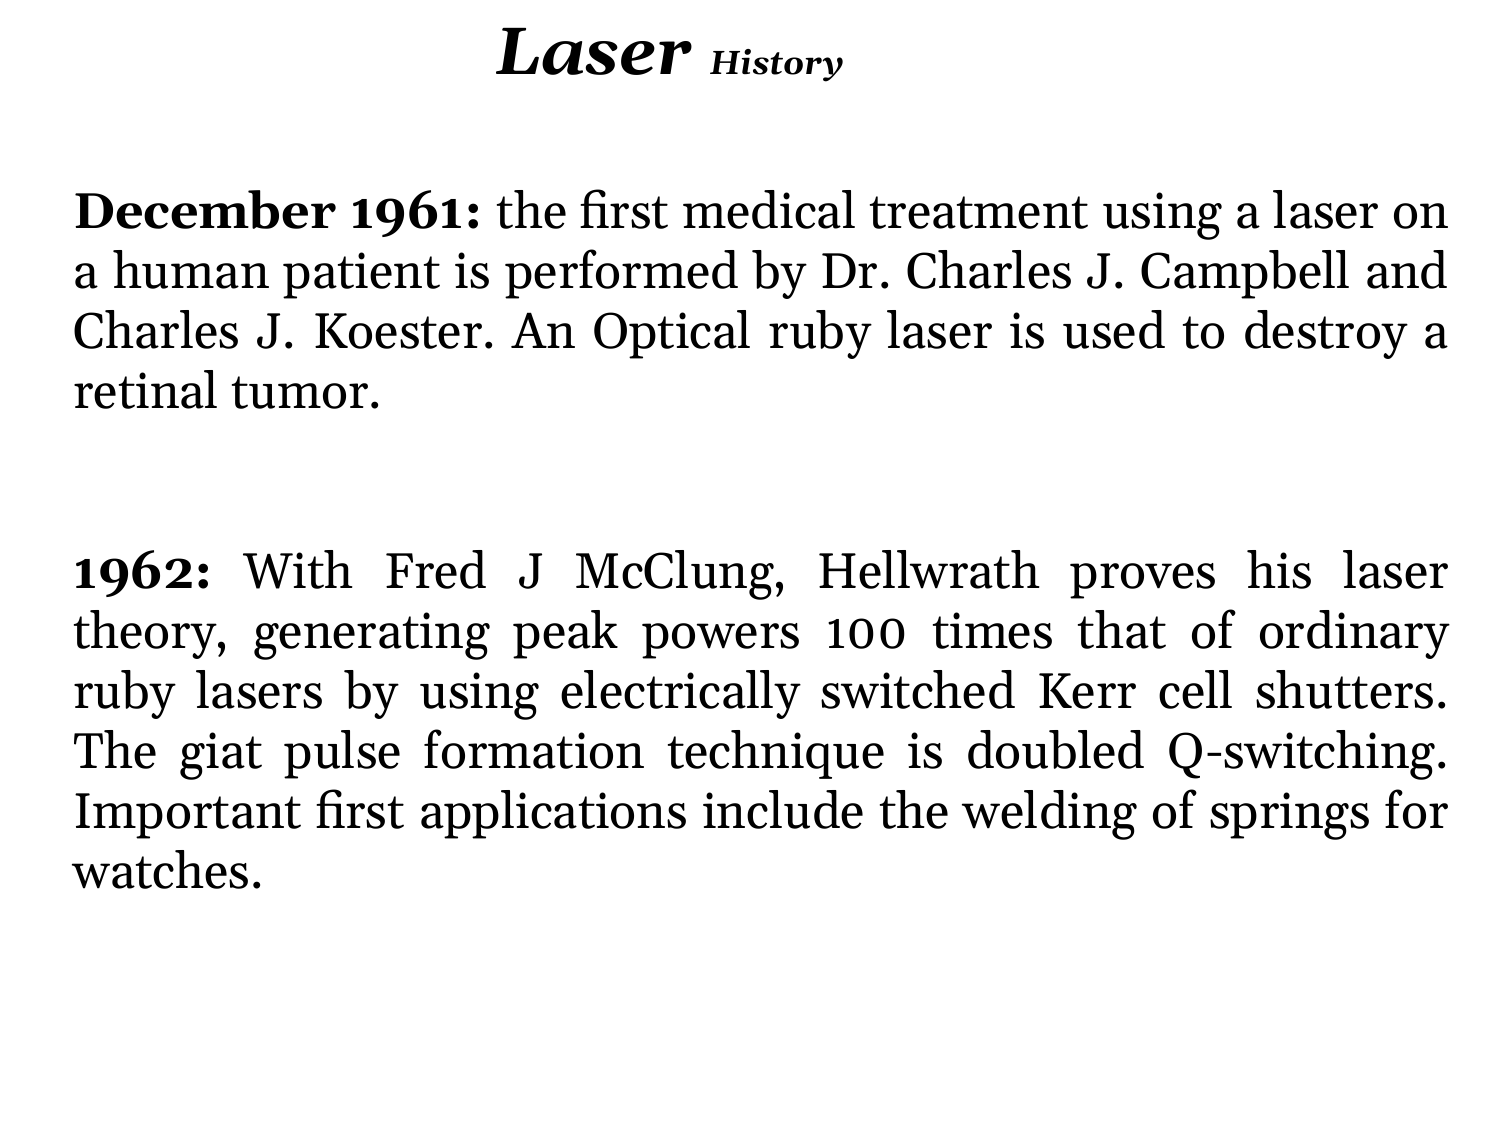

Laser History

December 1961: the first medical treatment using a laser on a human patient is performed by Dr. Charles J. Campbell and Charles J. Koester. An Optical ruby laser is used to destroy a retinal tumor.

1962: With Fred J McClung, Hellwrath proves his laser theory, generating peak powers 100 times that of ordinary ruby lasers by using electrically switched Kerr cell shutters. The giat pulse formation technique is doubled Q-switching. Important first applications include the welding of springs for watches.